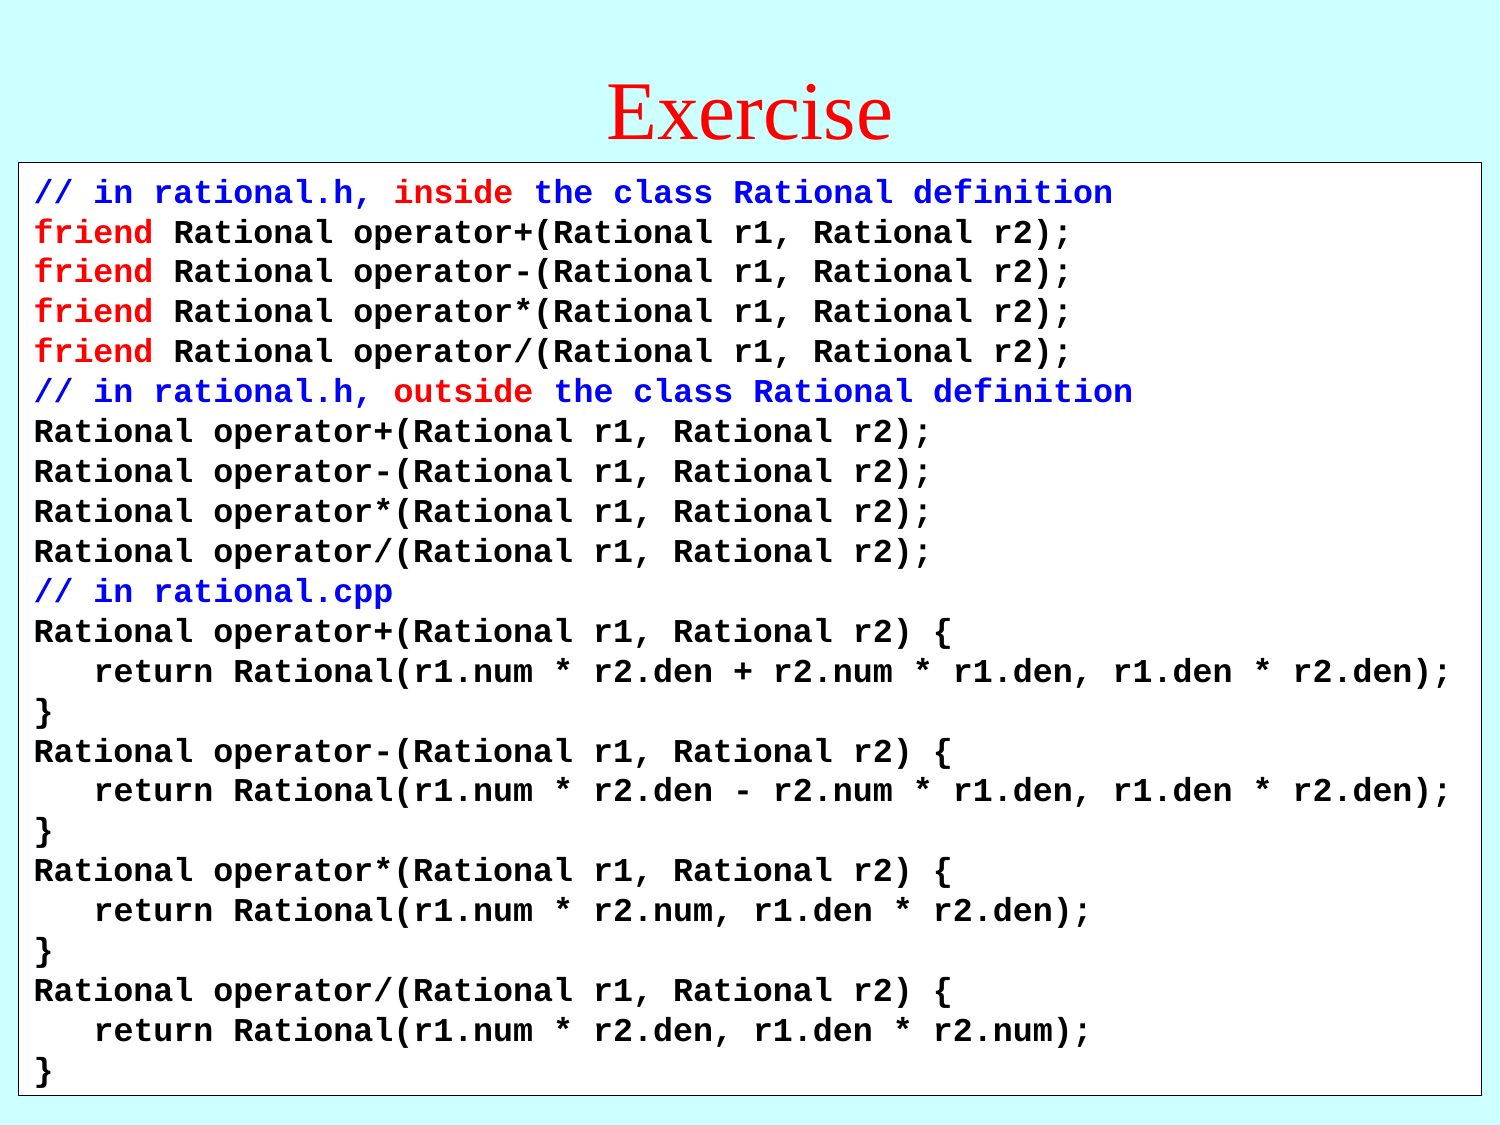

# Exercise
// in rational.h, inside the class Rational definition
friend Rational operator+(Rational r1, Rational r2);
friend Rational operator-(Rational r1, Rational r2);
friend Rational operator*(Rational r1, Rational r2);
friend Rational operator/(Rational r1, Rational r2);
// in rational.h, outside the class Rational definition
Rational operator+(Rational r1, Rational r2);
Rational operator-(Rational r1, Rational r2);
Rational operator*(Rational r1, Rational r2);
Rational operator/(Rational r1, Rational r2);
// in rational.cpp
Rational operator+(Rational r1, Rational r2) {
   return Rational(r1.num * r2.den + r2.num * r1.den, r1.den * r2.den);
}
Rational operator-(Rational r1, Rational r2) {
   return Rational(r1.num * r2.den - r2.num * r1.den, r1.den * r2.den);
}
Rational operator*(Rational r1, Rational r2) {
   return Rational(r1.num * r2.num, r1.den * r2.den);
}
Rational operator/(Rational r1, Rational r2) {
   return Rational(r1.num * r2.den, r1.den * r2.num);
}
Overloading the operators as free functions?